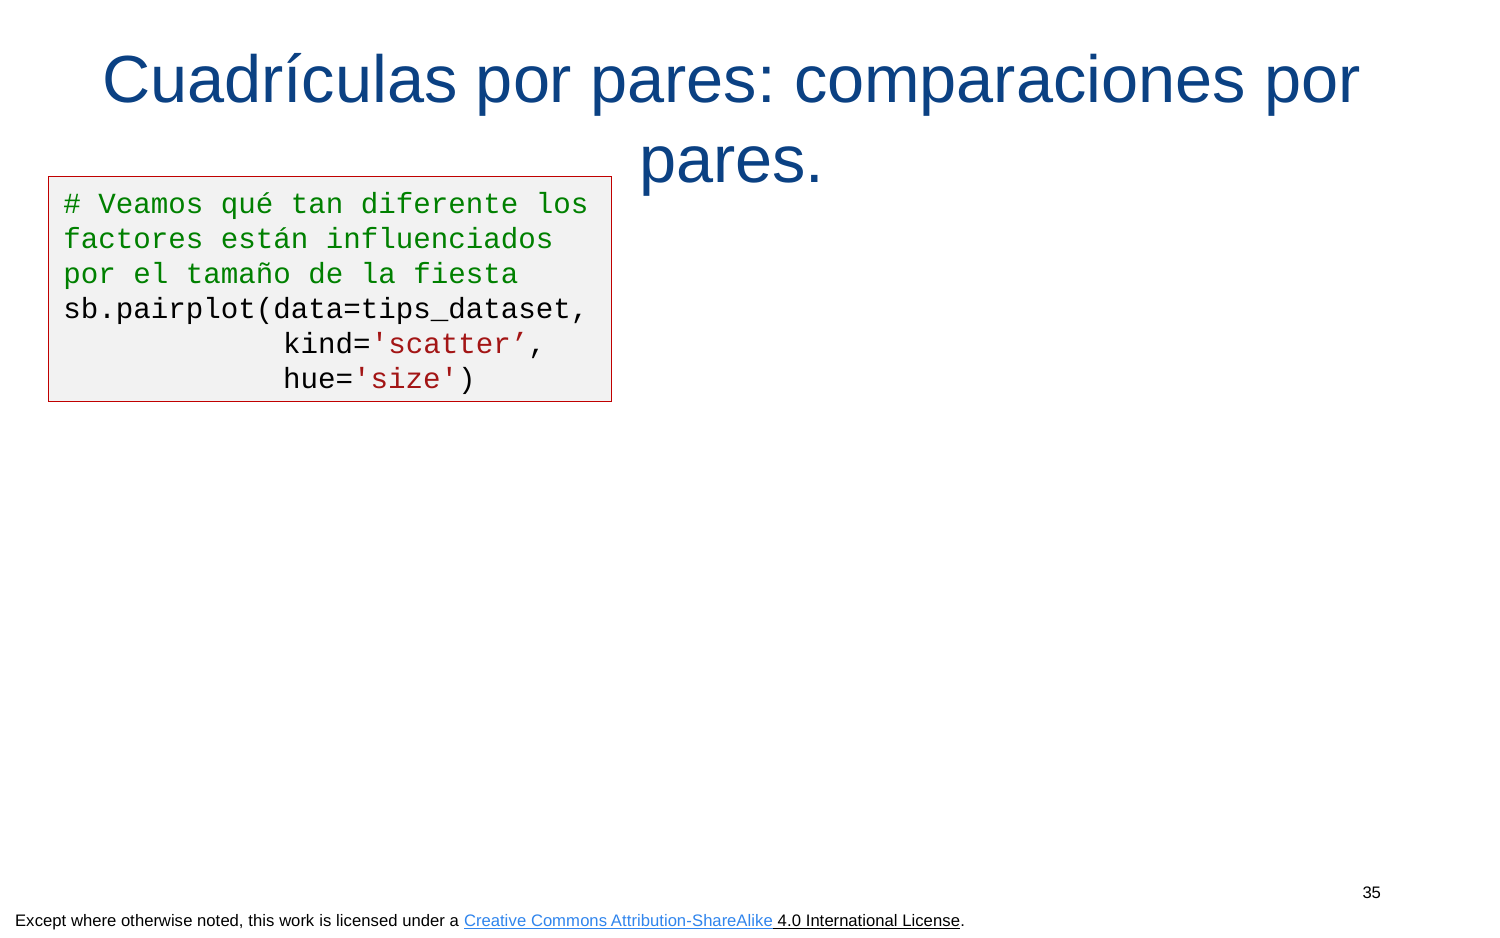

# Cuadrículas por pares: comparaciones por pares.
# Veamos qué tan diferente los factores están influenciados por el tamaño de la fiesta sb.pairplot(data=tips_dataset,
	    kind='scatter’,
	    hue='size')
35